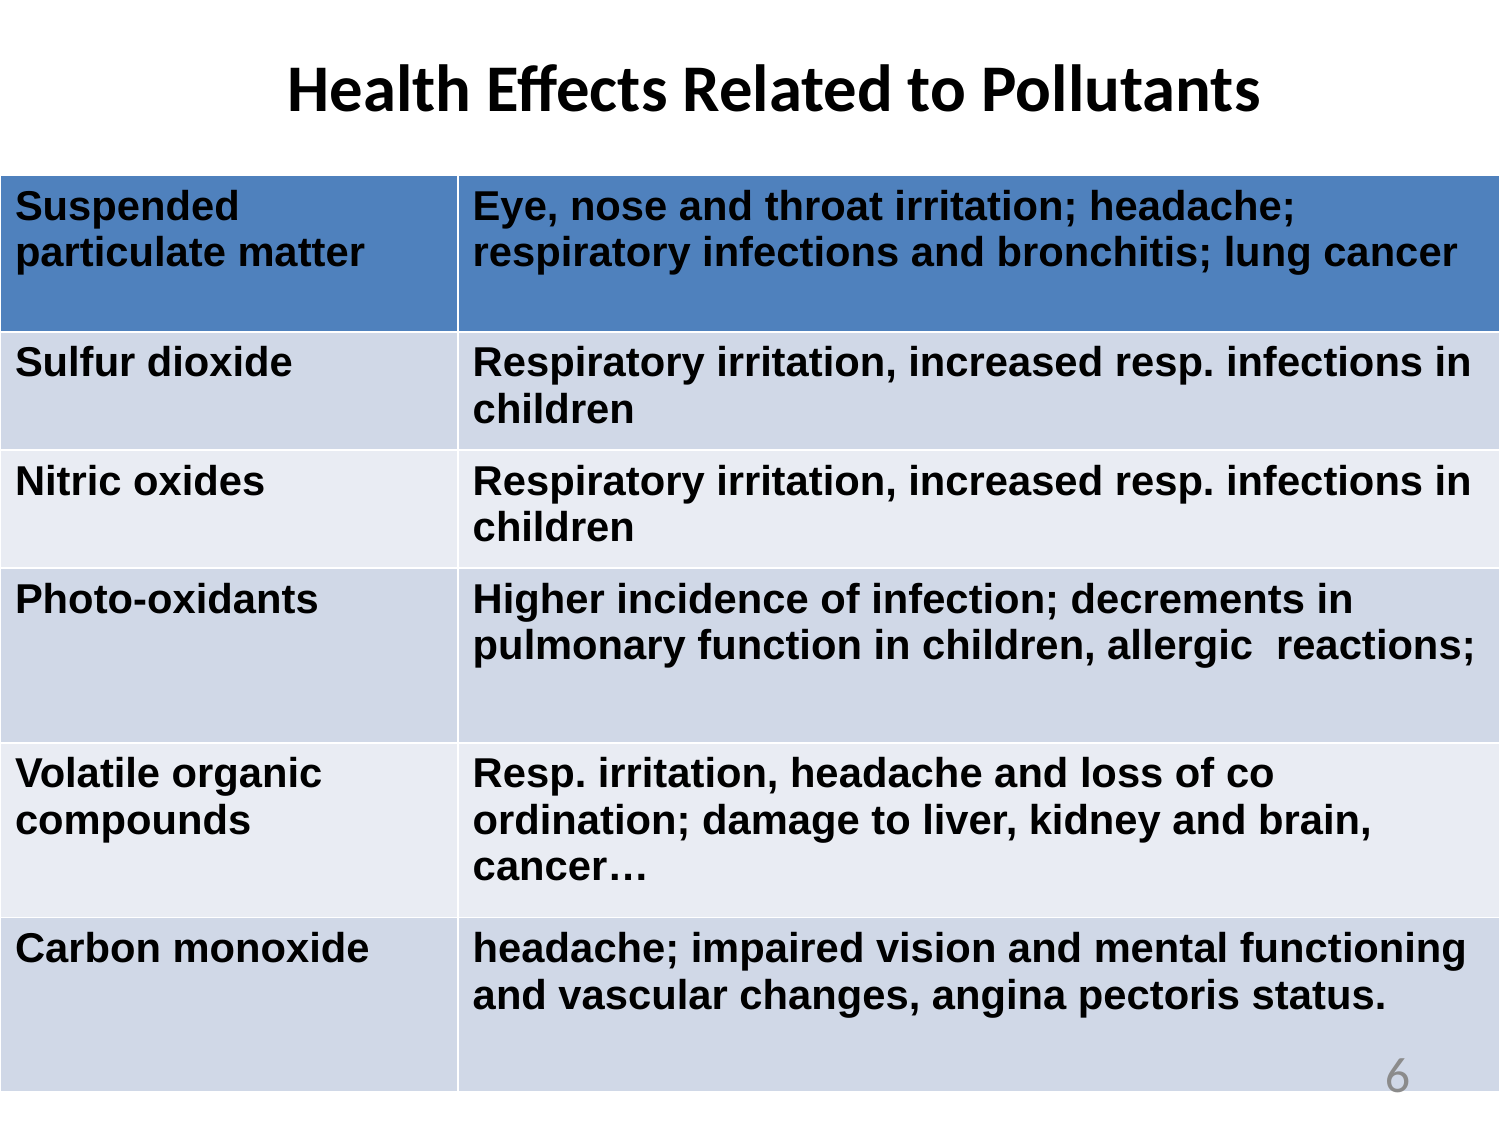

Health Effects Related to Pollutants
| Suspended particulate matter | Eye, nose and throat irritation; headache; respiratory infections and bronchitis; lung cancer |
| --- | --- |
| Sulfur dioxide | Respiratory irritation, increased resp. infections in children |
| Nitric oxides | Respiratory irritation, increased resp. infections in children |
| Photo-oxidants | Higher incidence of infection; decrements in pulmonary function in children, allergic reactions; |
| Volatile organic compounds | Resp. irritation, headache and loss of co ordination; damage to liver, kidney and brain, cancer… |
| Carbon monoxide | headache; impaired vision and mental functioning and vascular changes, angina pectoris status. |
6